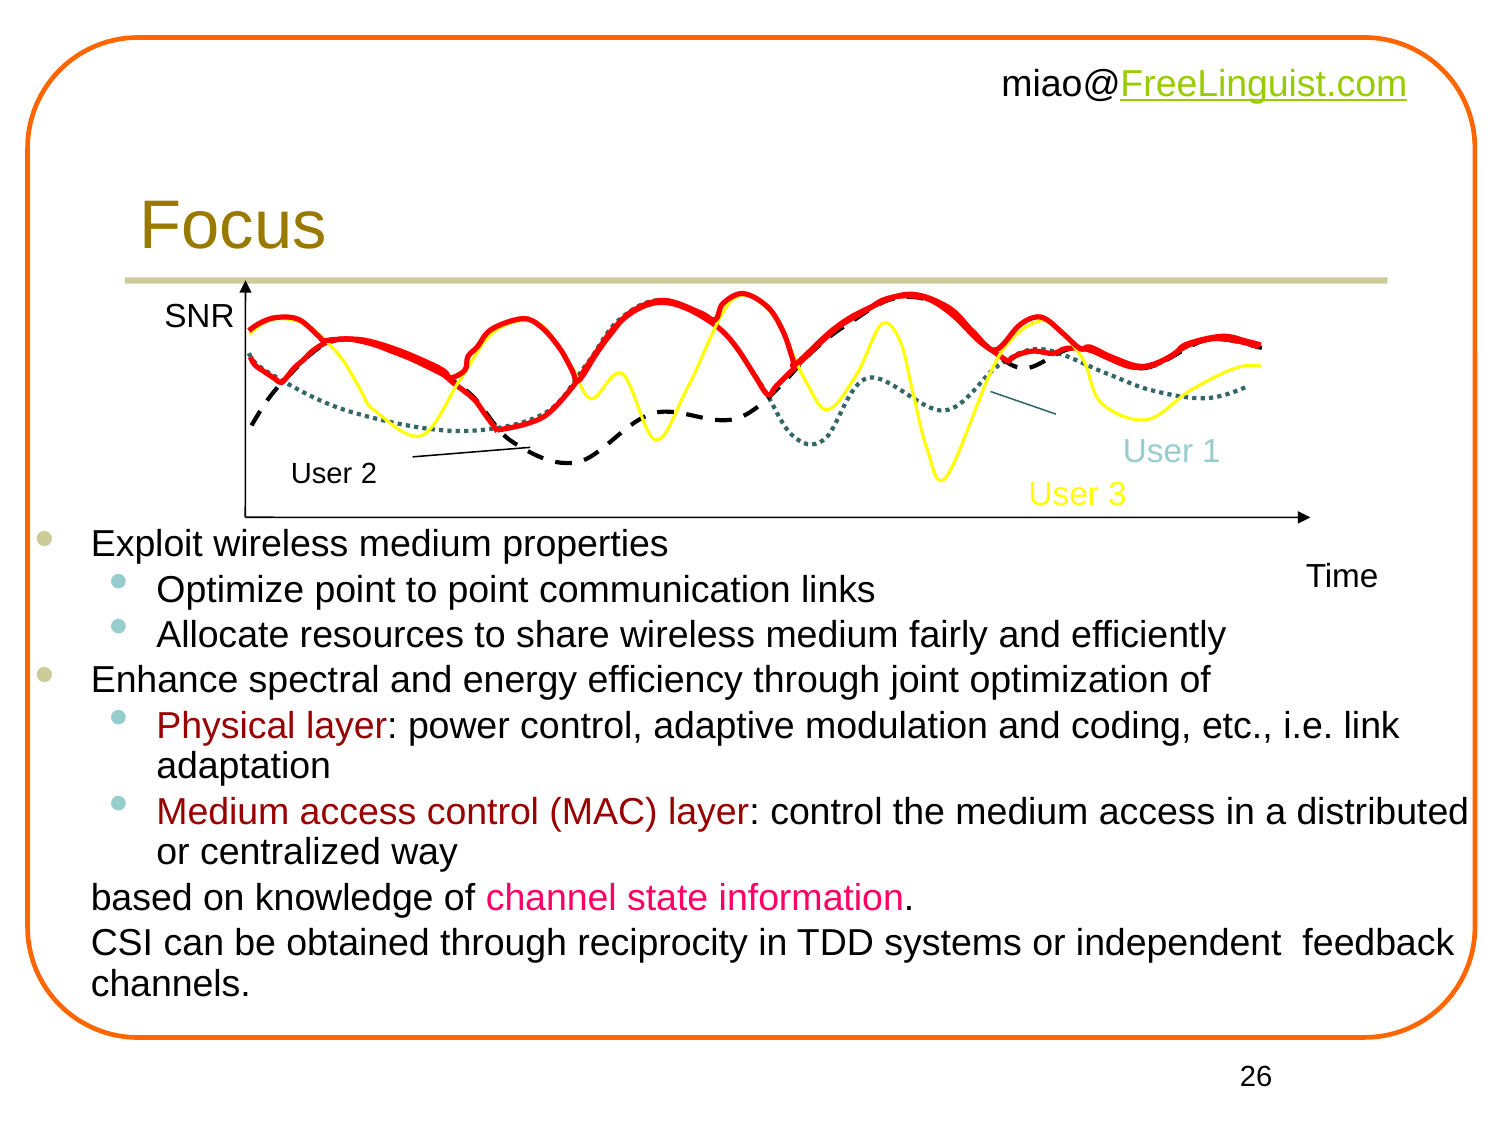

Focus
SNR

User 1

Time

User 3

User 2

Exploit wireless medium properties
Optimize point to point communication links
Allocate resources to share wireless medium fairly and efficiently
Enhance spectral and energy efficiency through joint optimization of
Physical layer: power control, adaptive modulation and coding, etc., i.e. link adaptation
Medium access control (MAC) layer: control the medium access in a distributed or centralized way
	based on knowledge of channel state information.
	CSI can be obtained through reciprocity in TDD systems or independent  feedback channels.
26